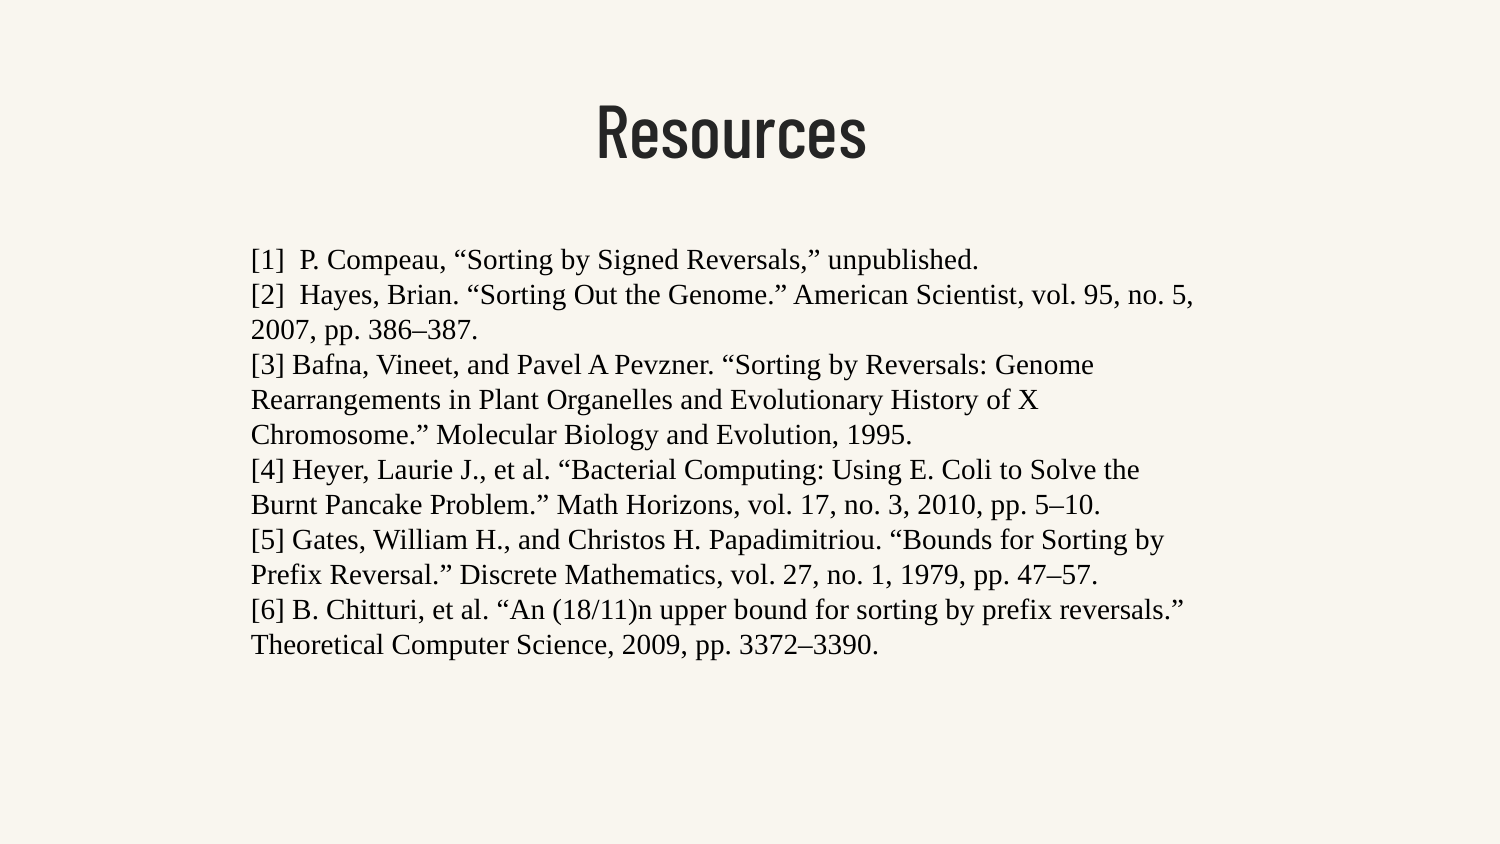

# Resources
[1]  P. Compeau, “Sorting by Signed Reversals,” unpublished.
[2]  Hayes, Brian. “Sorting Out the Genome.” American Scientist, vol. 95, no. 5, 2007, pp. 386–387.
[3] Bafna, Vineet, and Pavel A Pevzner. “Sorting by Reversals: Genome Rearrangements in Plant Organelles and Evolutionary History of X Chromosome.” Molecular Biology and Evolution, 1995.
[4] Heyer, Laurie J., et al. “Bacterial Computing: Using E. Coli to Solve the Burnt Pancake Problem.” Math Horizons, vol. 17, no. 3, 2010, pp. 5–10.
[5] Gates, William H., and Christos H. Papadimitriou. “Bounds for Sorting by Prefix Reversal.” Discrete Mathematics, vol. 27, no. 1, 1979, pp. 47–57.
[6] B. Chitturi, et al. “An (18/11)n upper bound for sorting by prefix reversals.” Theoretical Computer Science, 2009, pp. 3372–3390.